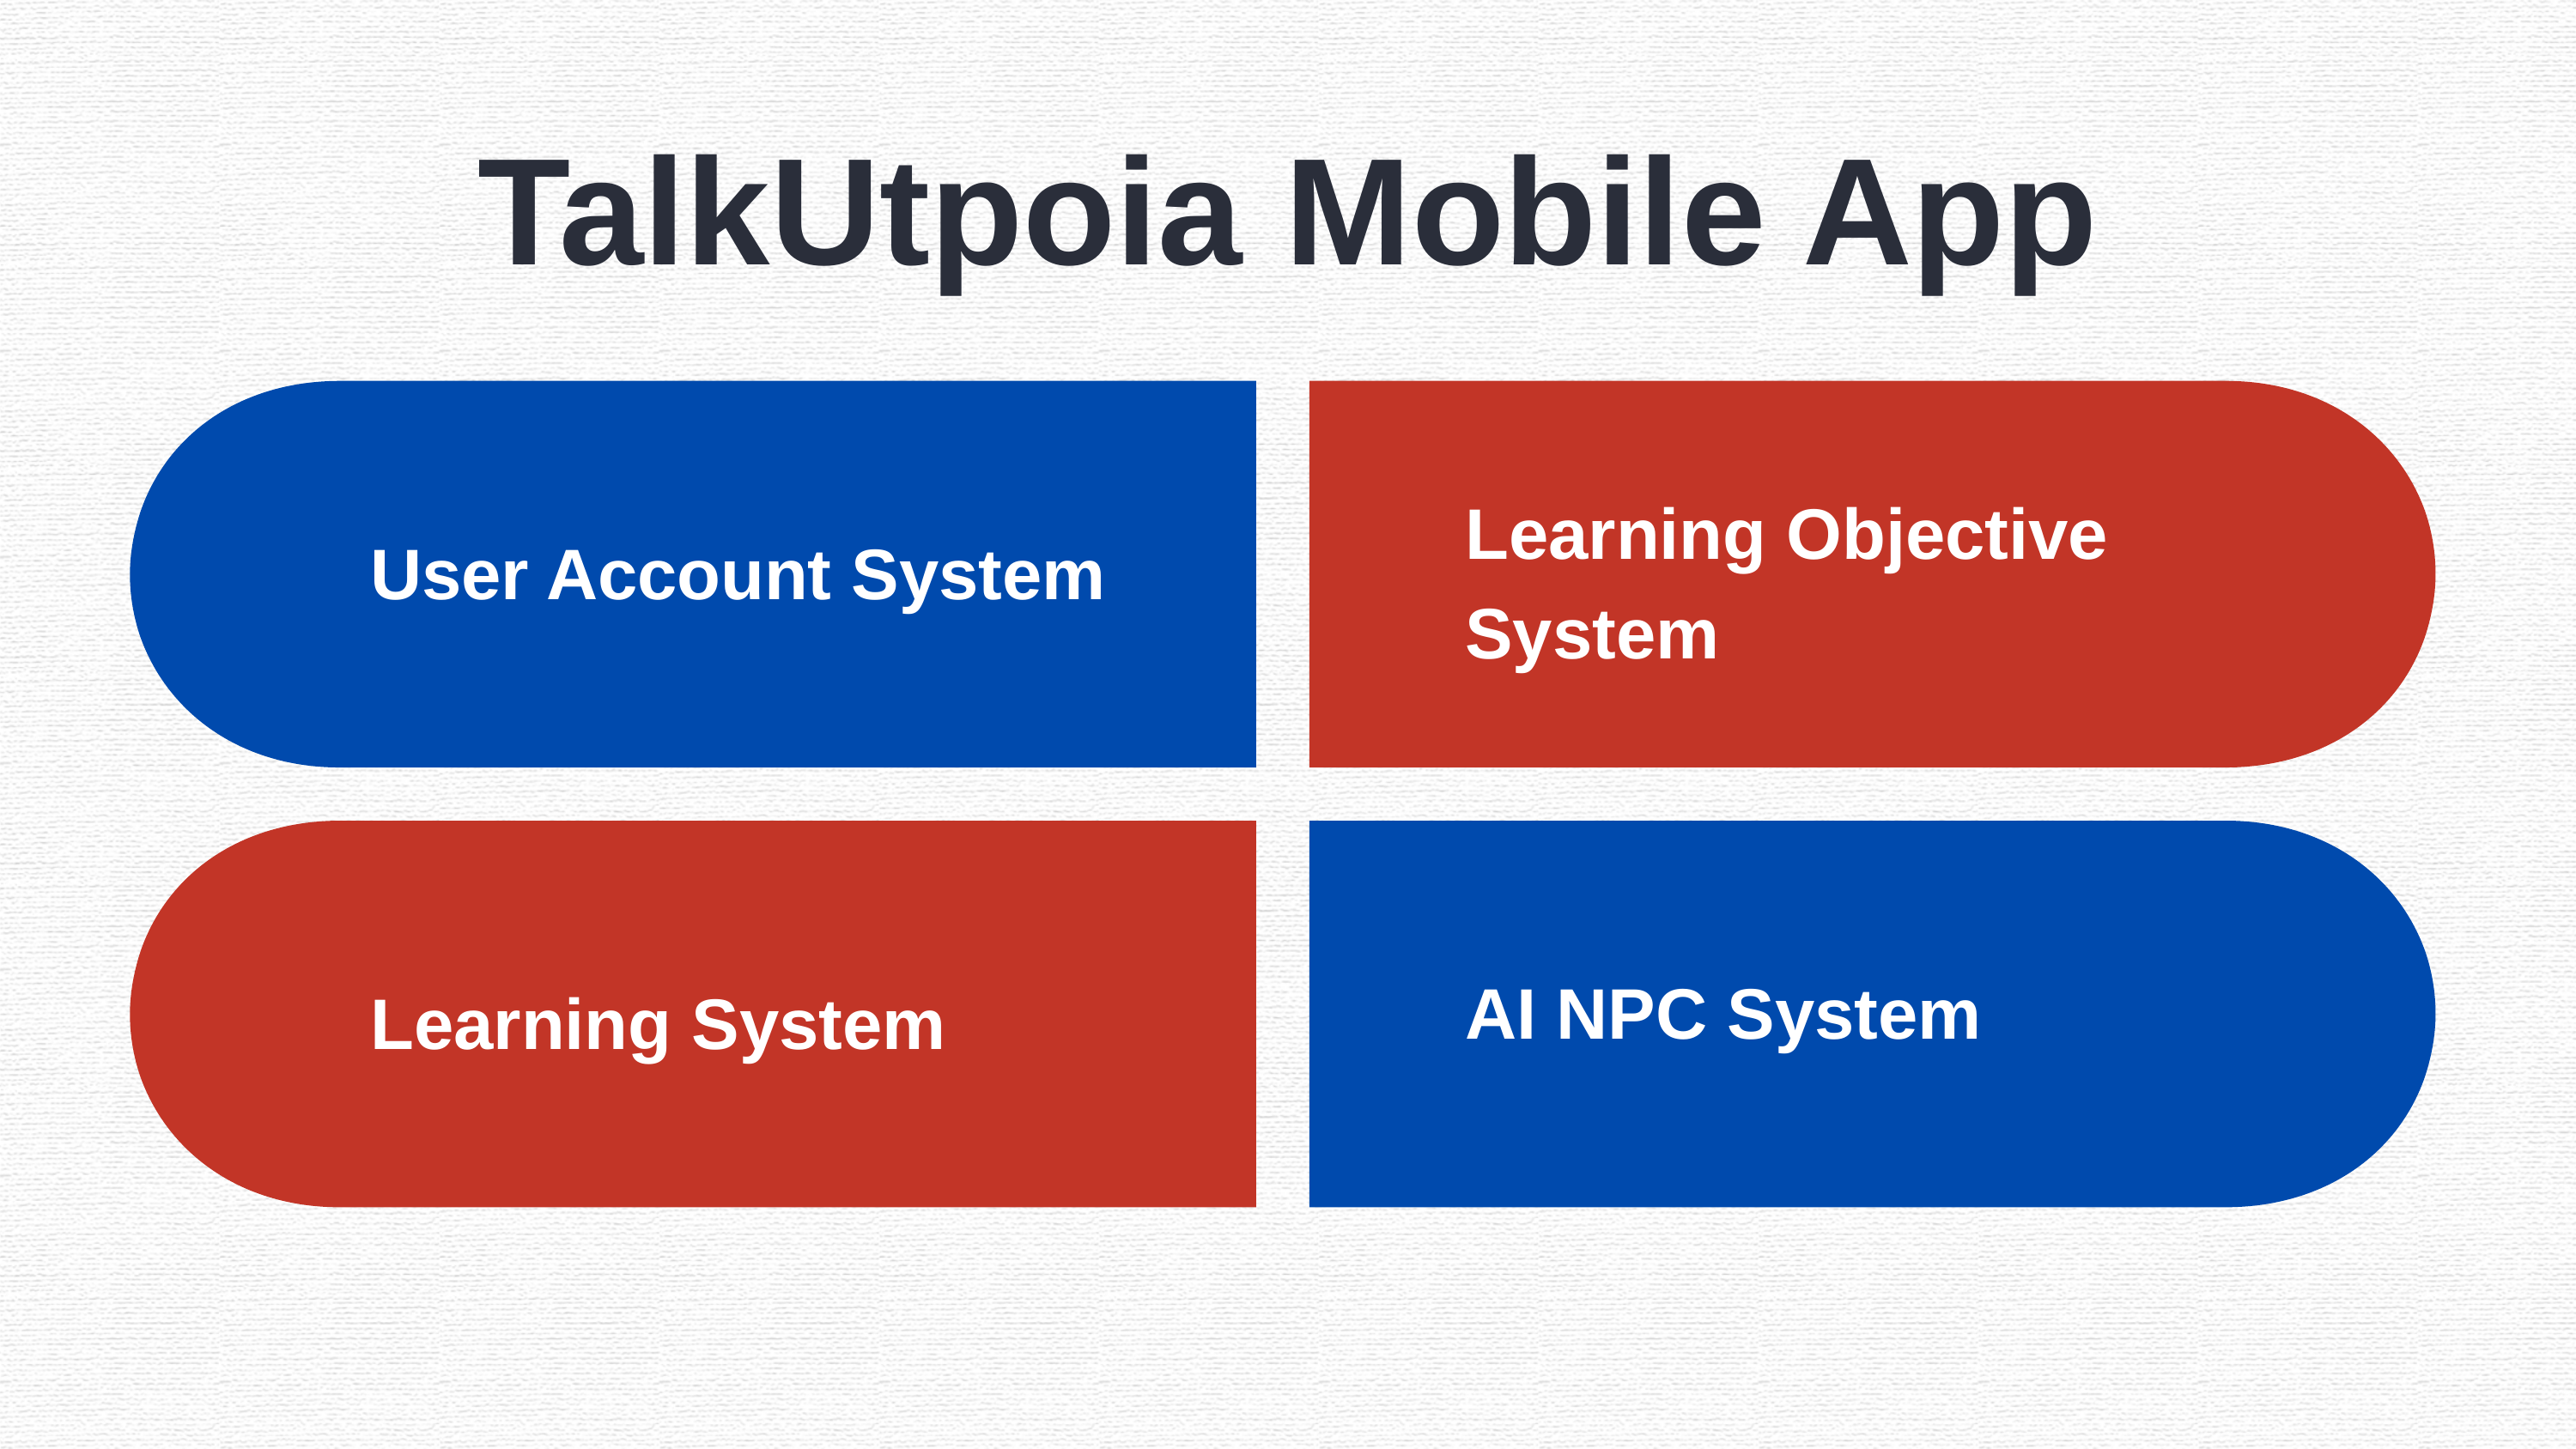

TalkUtpoia Mobile App

Learning Objective System
User Account System

AI NPC System
Learning System